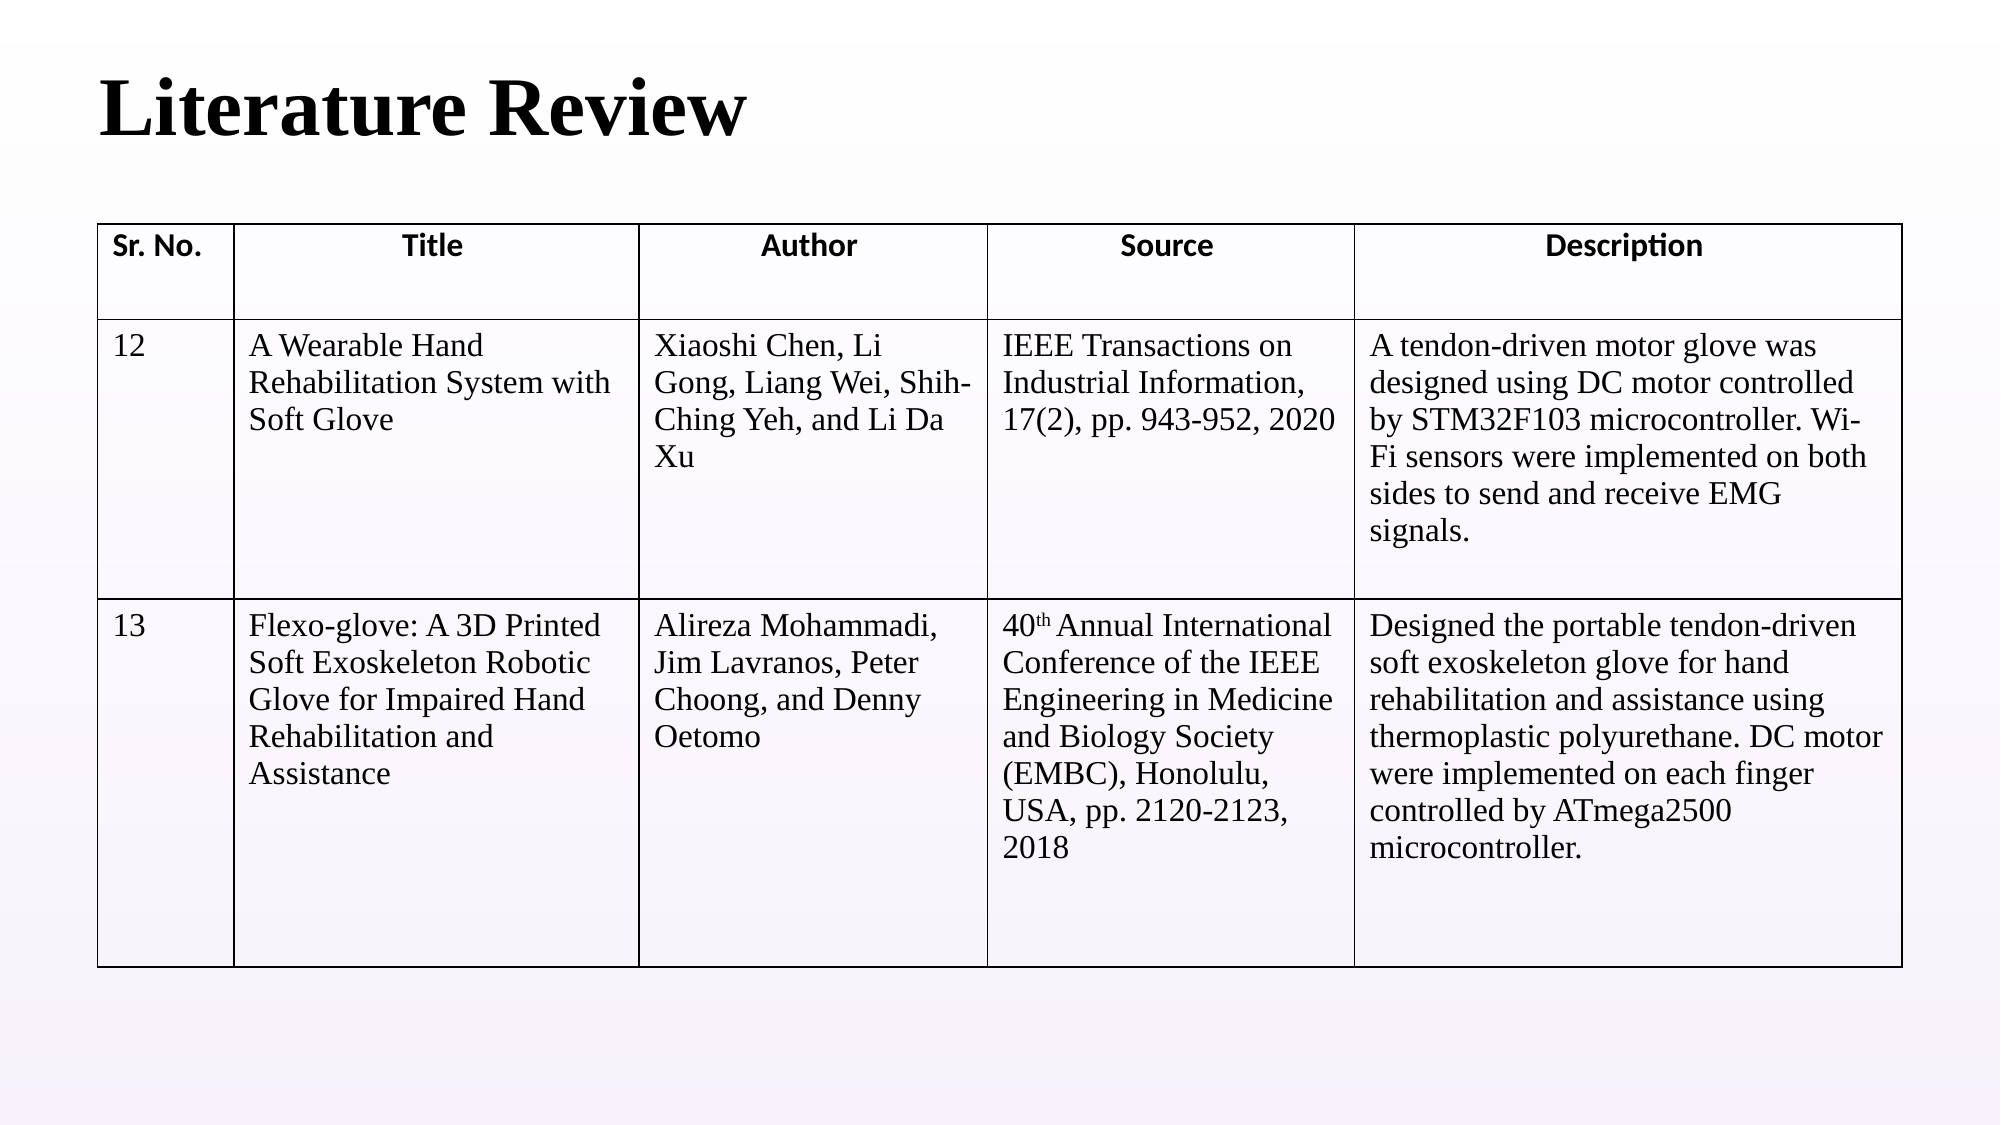

# Literature Review
| Sr. No. | Title | Author | Source | Description |
| --- | --- | --- | --- | --- |
| 12 | A Wearable Hand Rehabilitation System with Soft Glove | Xiaoshi Chen, Li Gong, Liang Wei, Shih-Ching Yeh, and Li Da Xu | IEEE Transactions on Industrial Information, 17(2), pp. 943-952, 2020 | A tendon-driven motor glove was designed using DC motor controlled by STM32F103 microcontroller. Wi-Fi sensors were implemented on both sides to send and receive EMG signals. |
| 13 | Flexo-glove: A 3D Printed Soft Exoskeleton Robotic Glove for Impaired Hand Rehabilitation and Assistance | Alireza Mohammadi, Jim Lavranos, Peter Choong, and Denny Oetomo | 40th Annual International Conference of the IEEE Engineering in Medicine and Biology Society (EMBC), Honolulu, USA, pp. 2120-2123, 2018 | Designed the portable tendon-driven soft exoskeleton glove for hand rehabilitation and assistance using thermoplastic polyurethane. DC motor were implemented on each finger controlled by ATmega2500 microcontroller. |